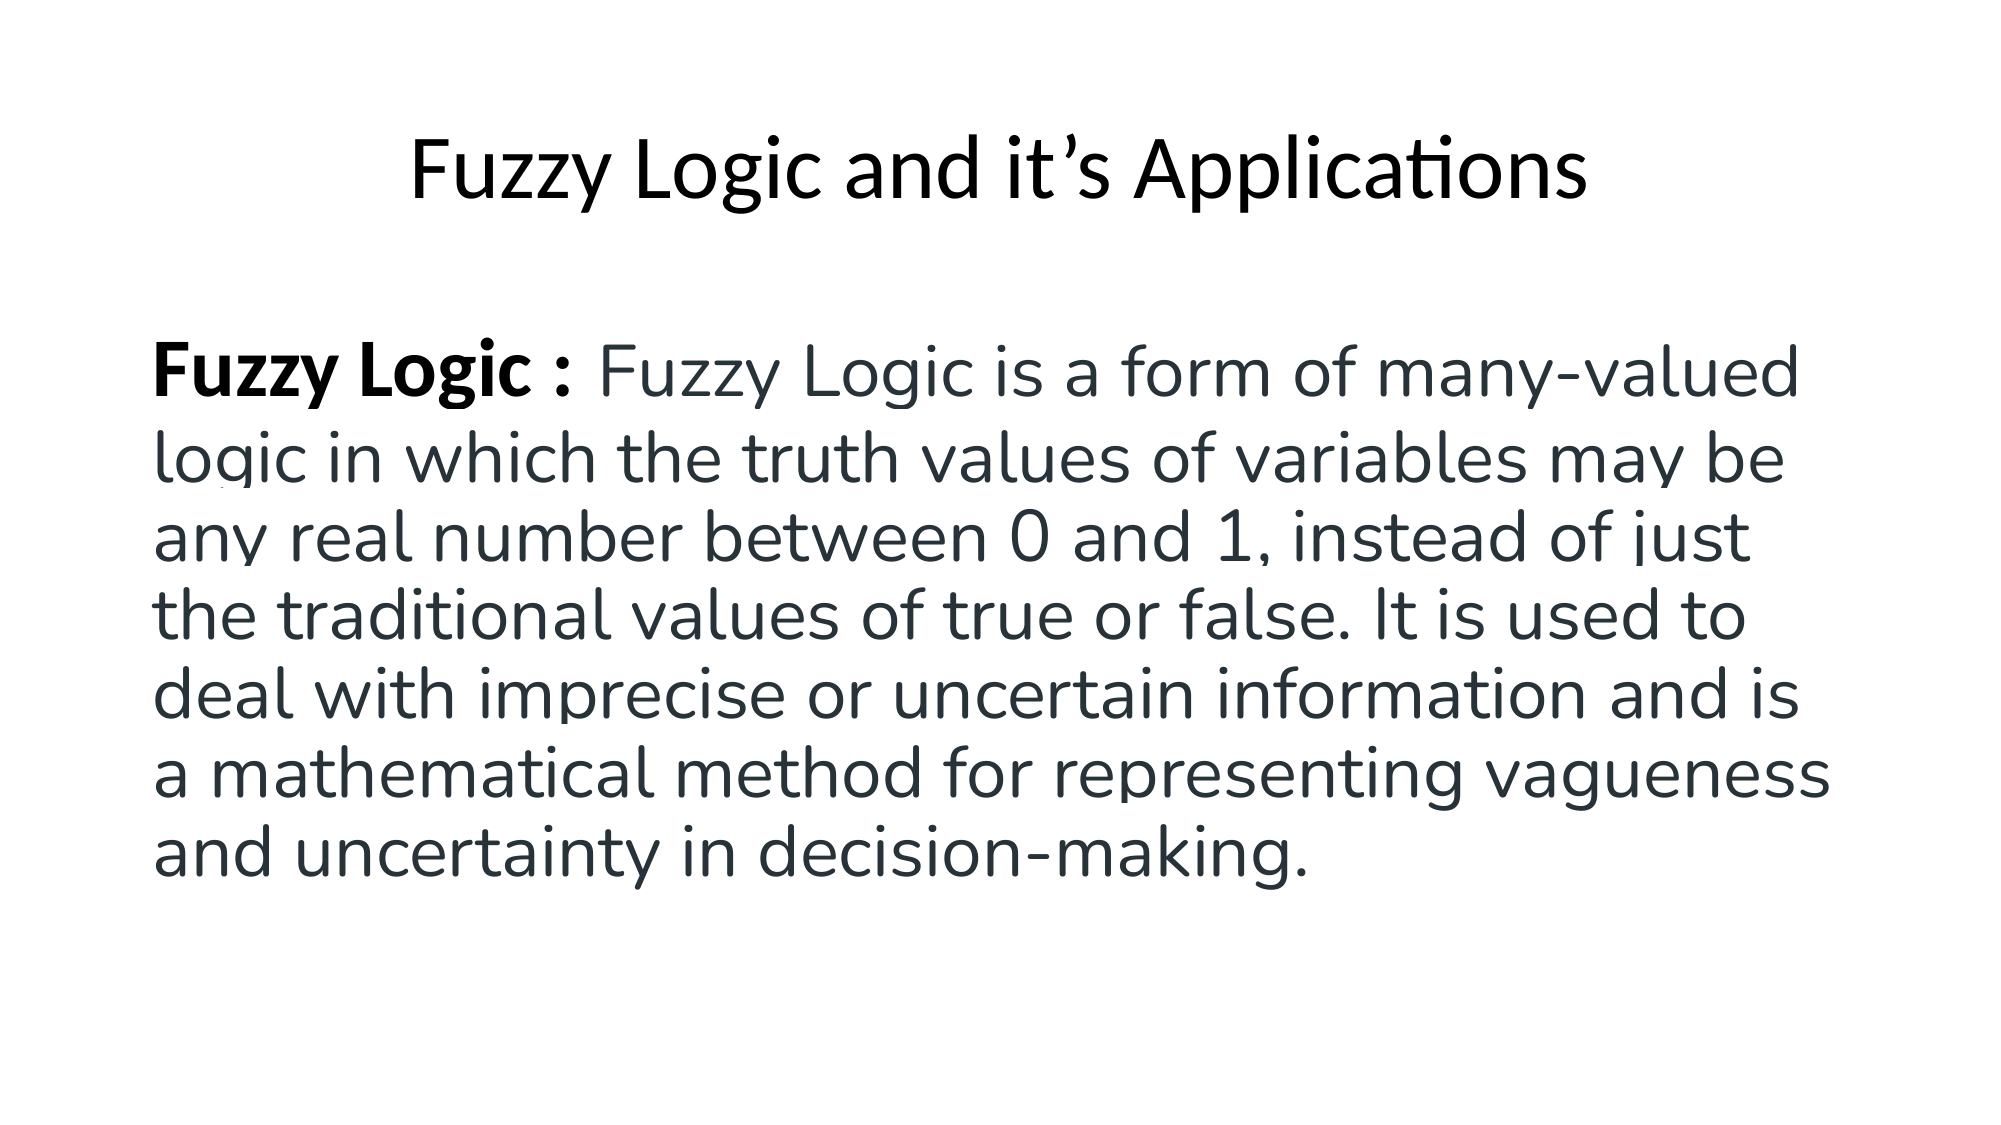

# Fuzzy Logic and it’s Applications
Fuzzy Logic : Fuzzy Logic is a form of many-valued logic in which the truth values of variables may be any real number between 0 and 1, instead of just the traditional values of true or false. It is used to deal with imprecise or uncertain information and is a mathematical method for representing vagueness and uncertainty in decision-making.